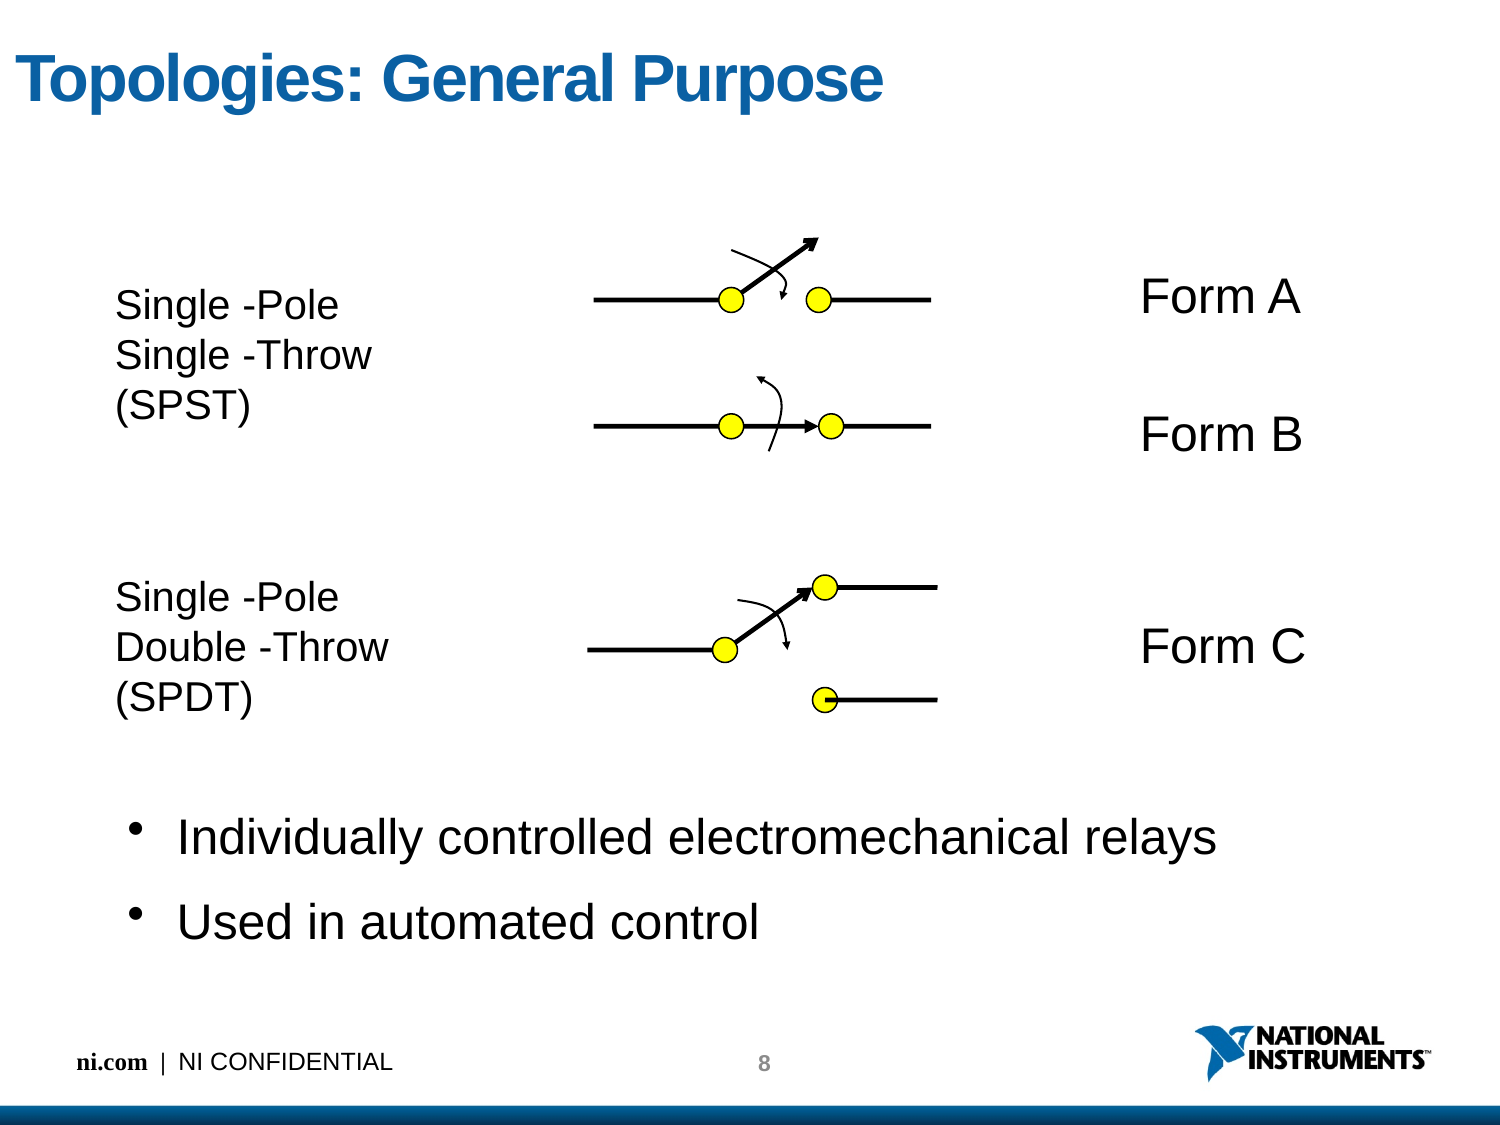

# Topologies: General Purpose

Form A

Form B
Single -Pole Single -Throw (SPST)
Single -Pole Double -Throw (SPDT)

Form C
 Individually controlled electromechanical relays
 Used in automated control